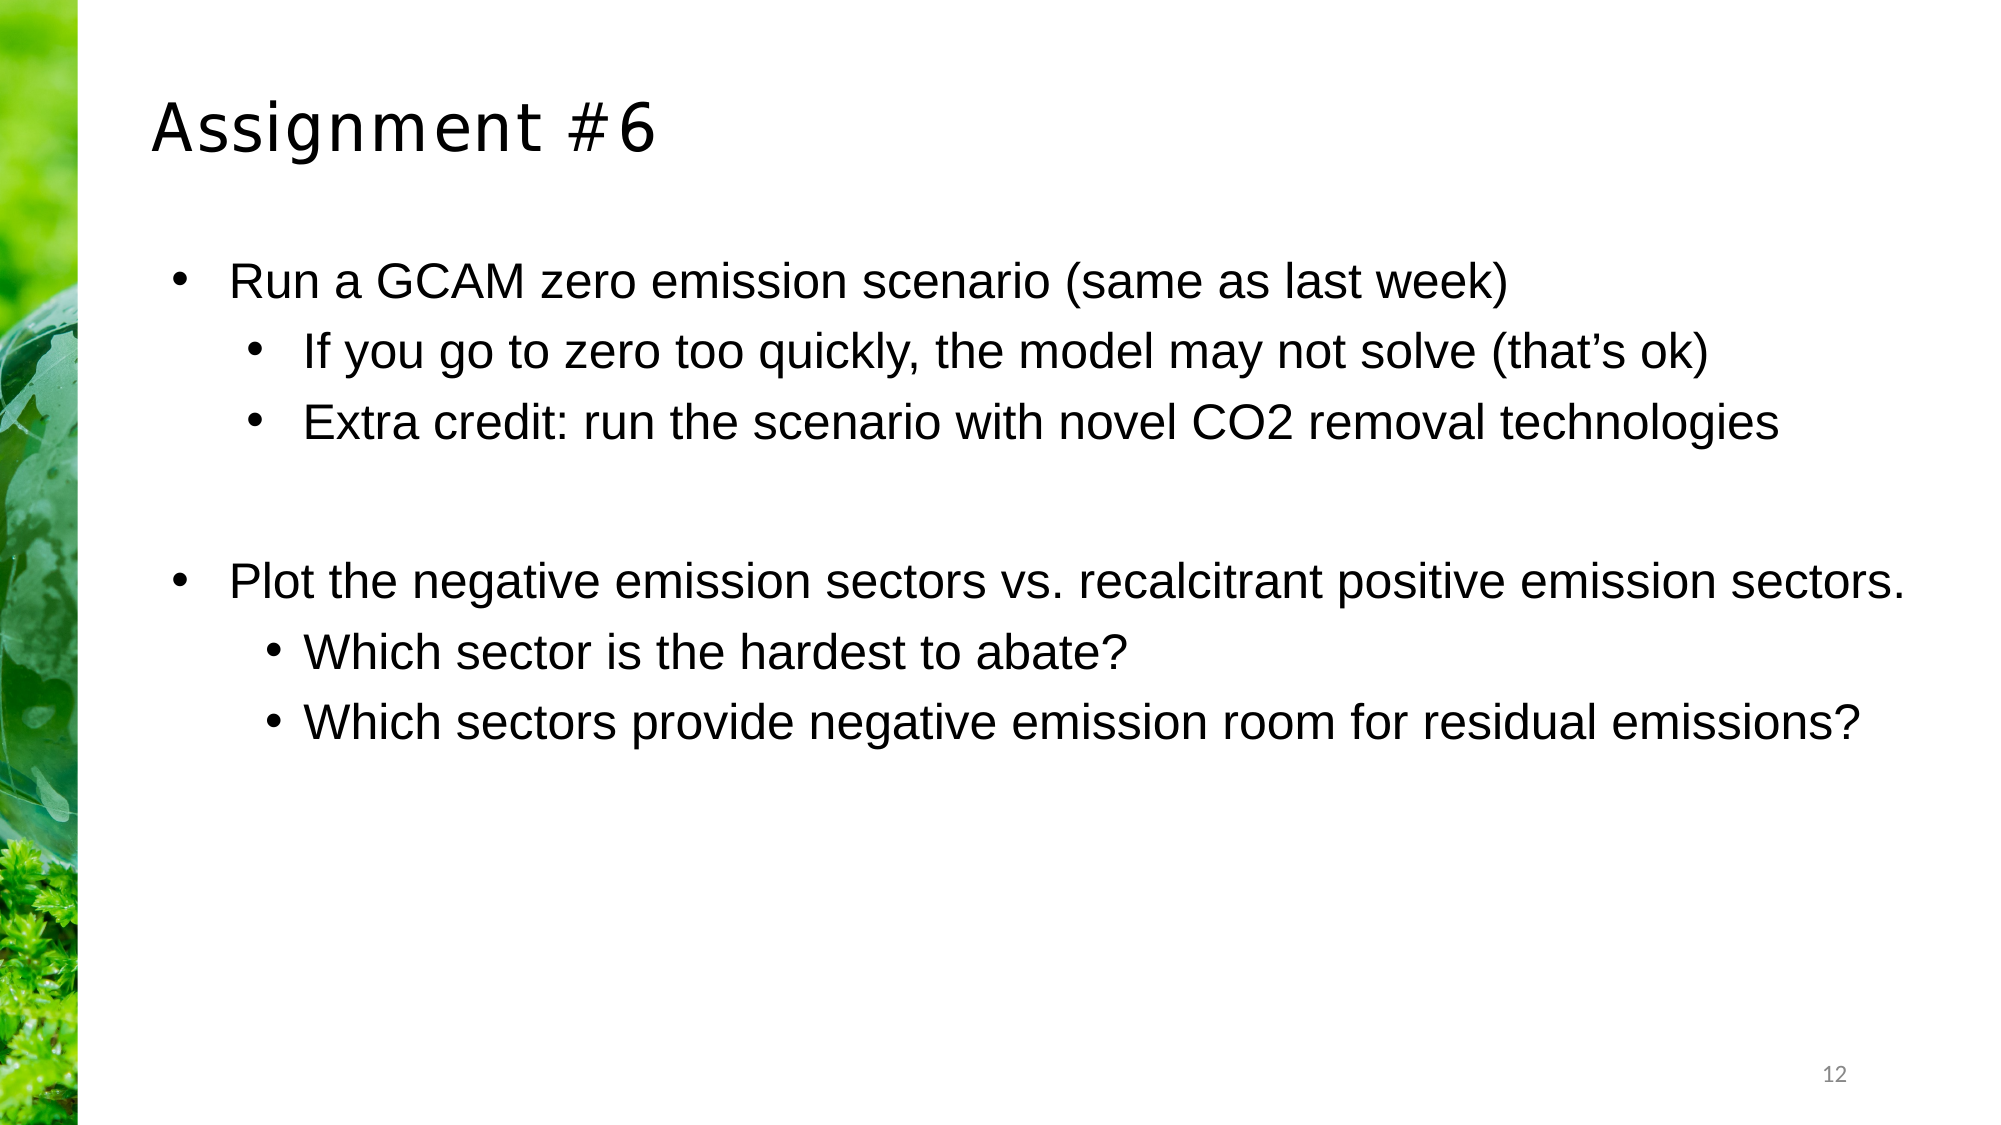

# Assignment #6
Run a GCAM zero emission scenario (same as last week)
If you go to zero too quickly, the model may not solve (that’s ok)
Extra credit: run the scenario with novel CO2 removal technologies

Plot the negative emission sectors vs. recalcitrant positive emission sectors.
Which sector is the hardest to abate?
Which sectors provide negative emission room for residual emissions?